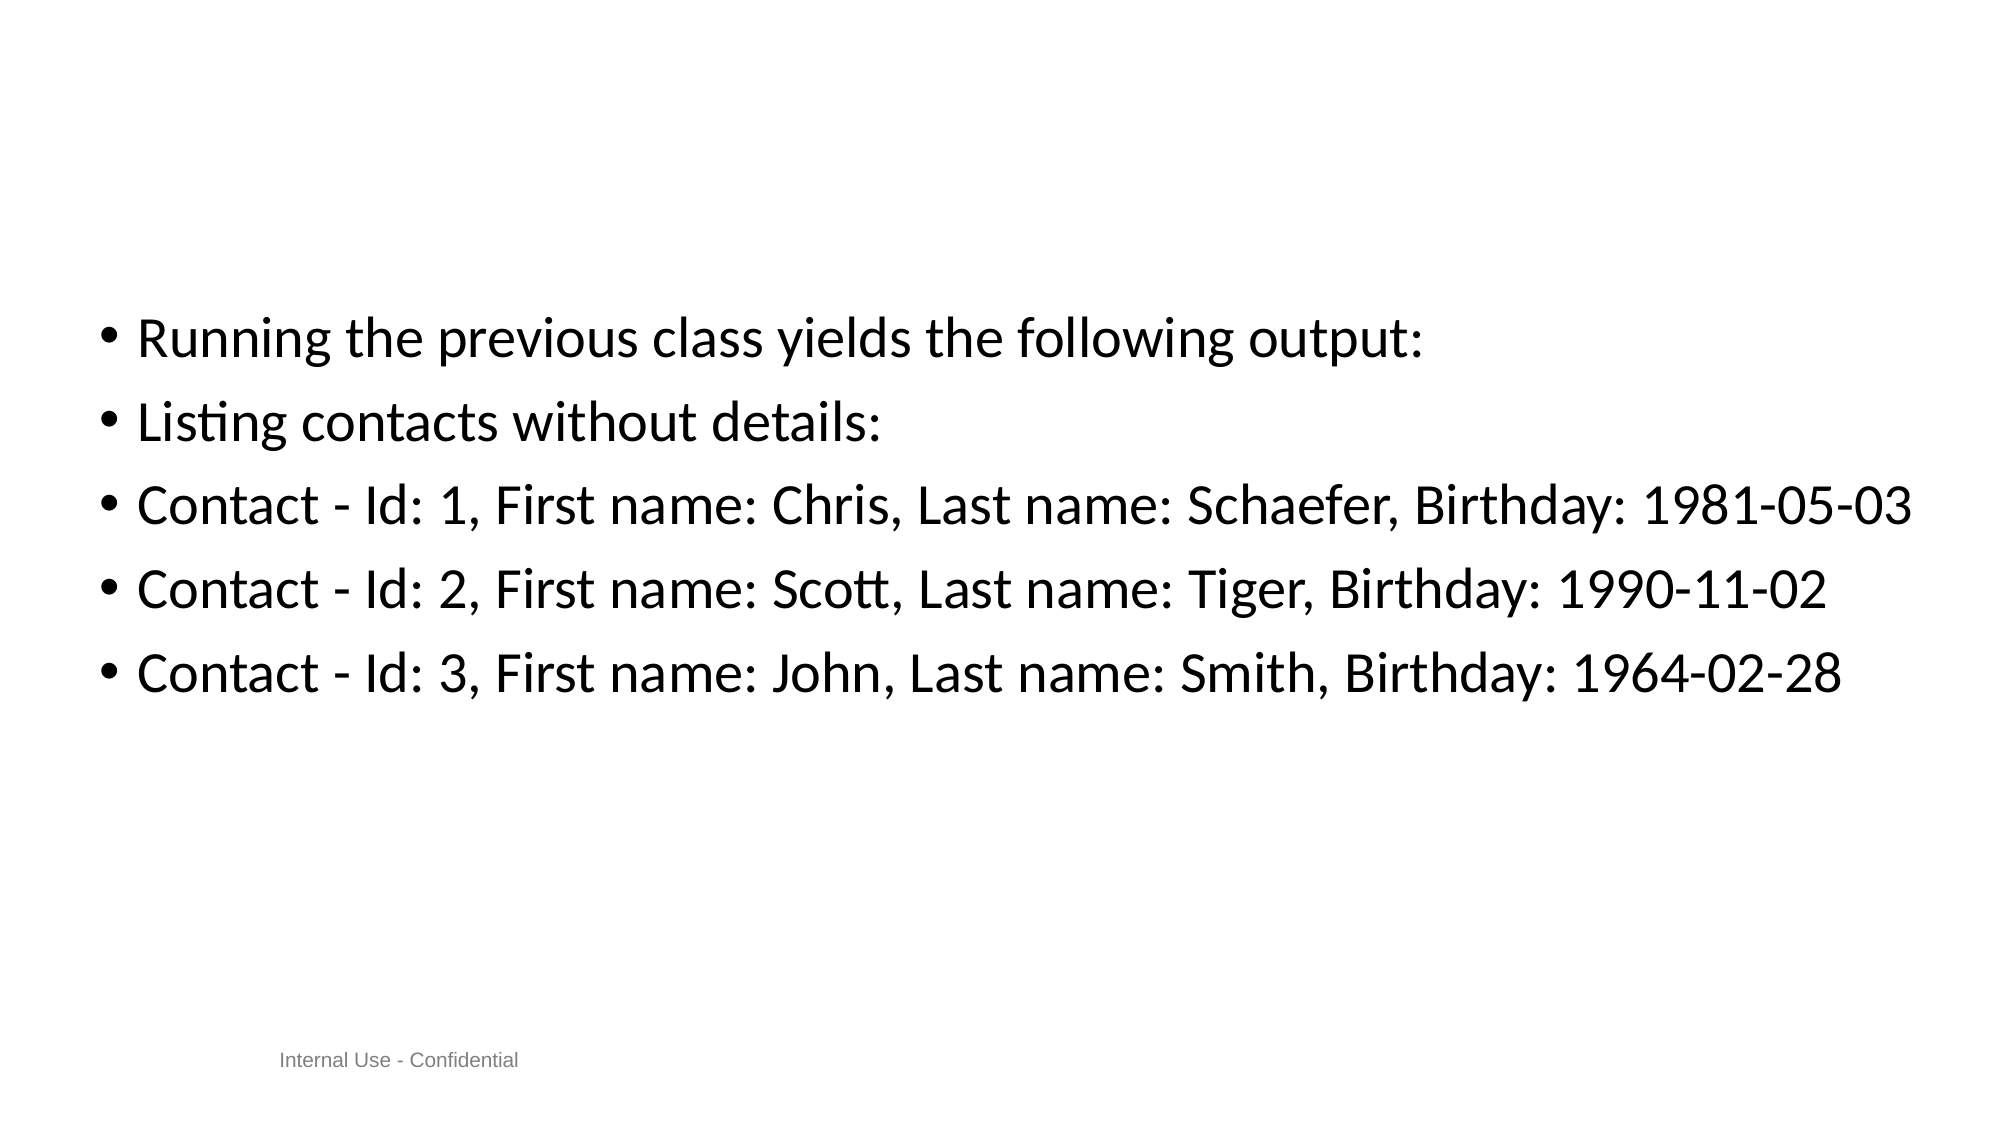

#
Running the previous class yields the following output:
Listing contacts without details:
Contact - Id: 1, First name: Chris, Last name: Schaefer, Birthday: 1981-05-03
Contact - Id: 2, First name: Scott, Last name: Tiger, Birthday: 1990-11-02
Contact - Id: 3, First name: John, Last name: Smith, Birthday: 1964-02-28